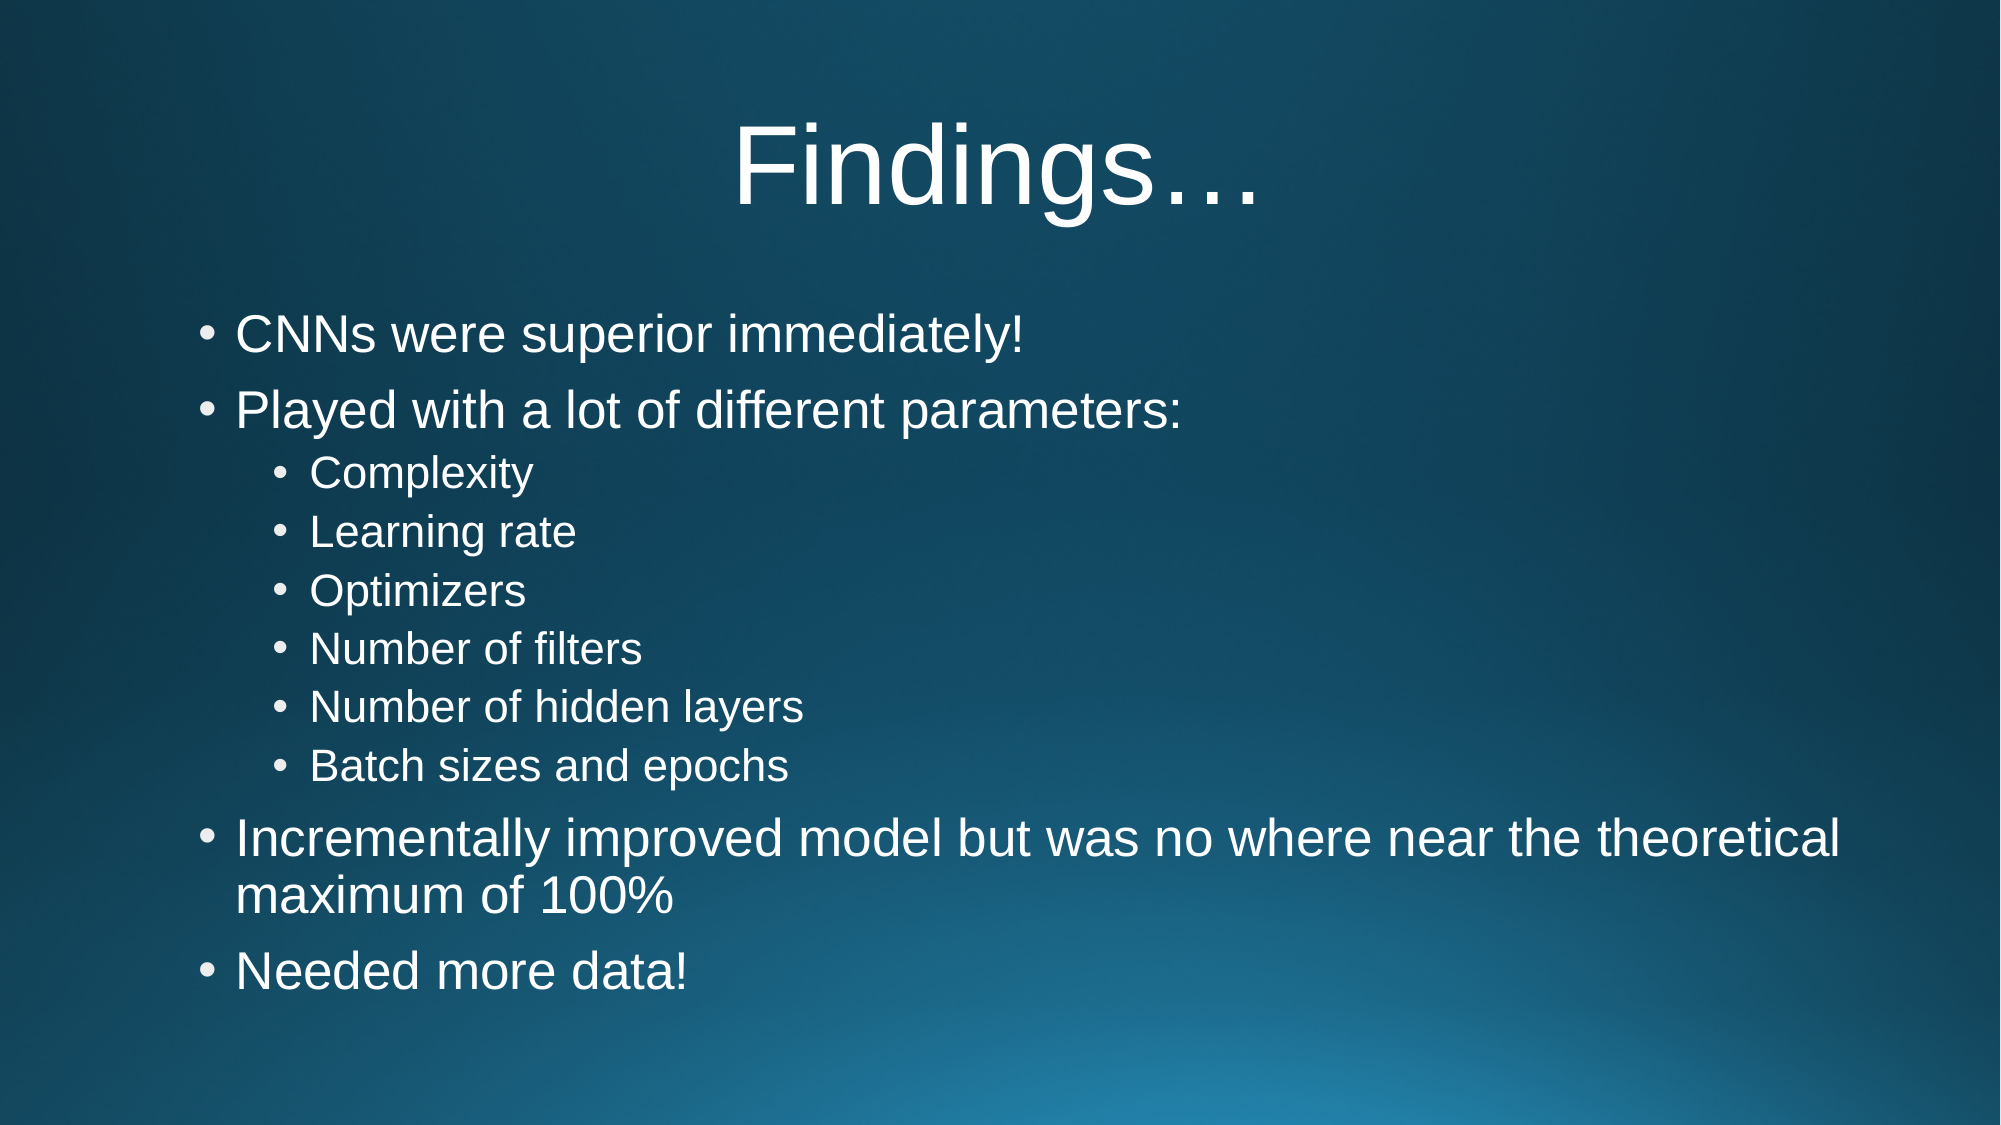

# Findings…
CNNs were superior immediately!
Played with a lot of different parameters:
Complexity
Learning rate
Optimizers
Number of filters
Number of hidden layers
Batch sizes and epochs
Incrementally improved model but was no where near the theoretical maximum of 100%
Needed more data!